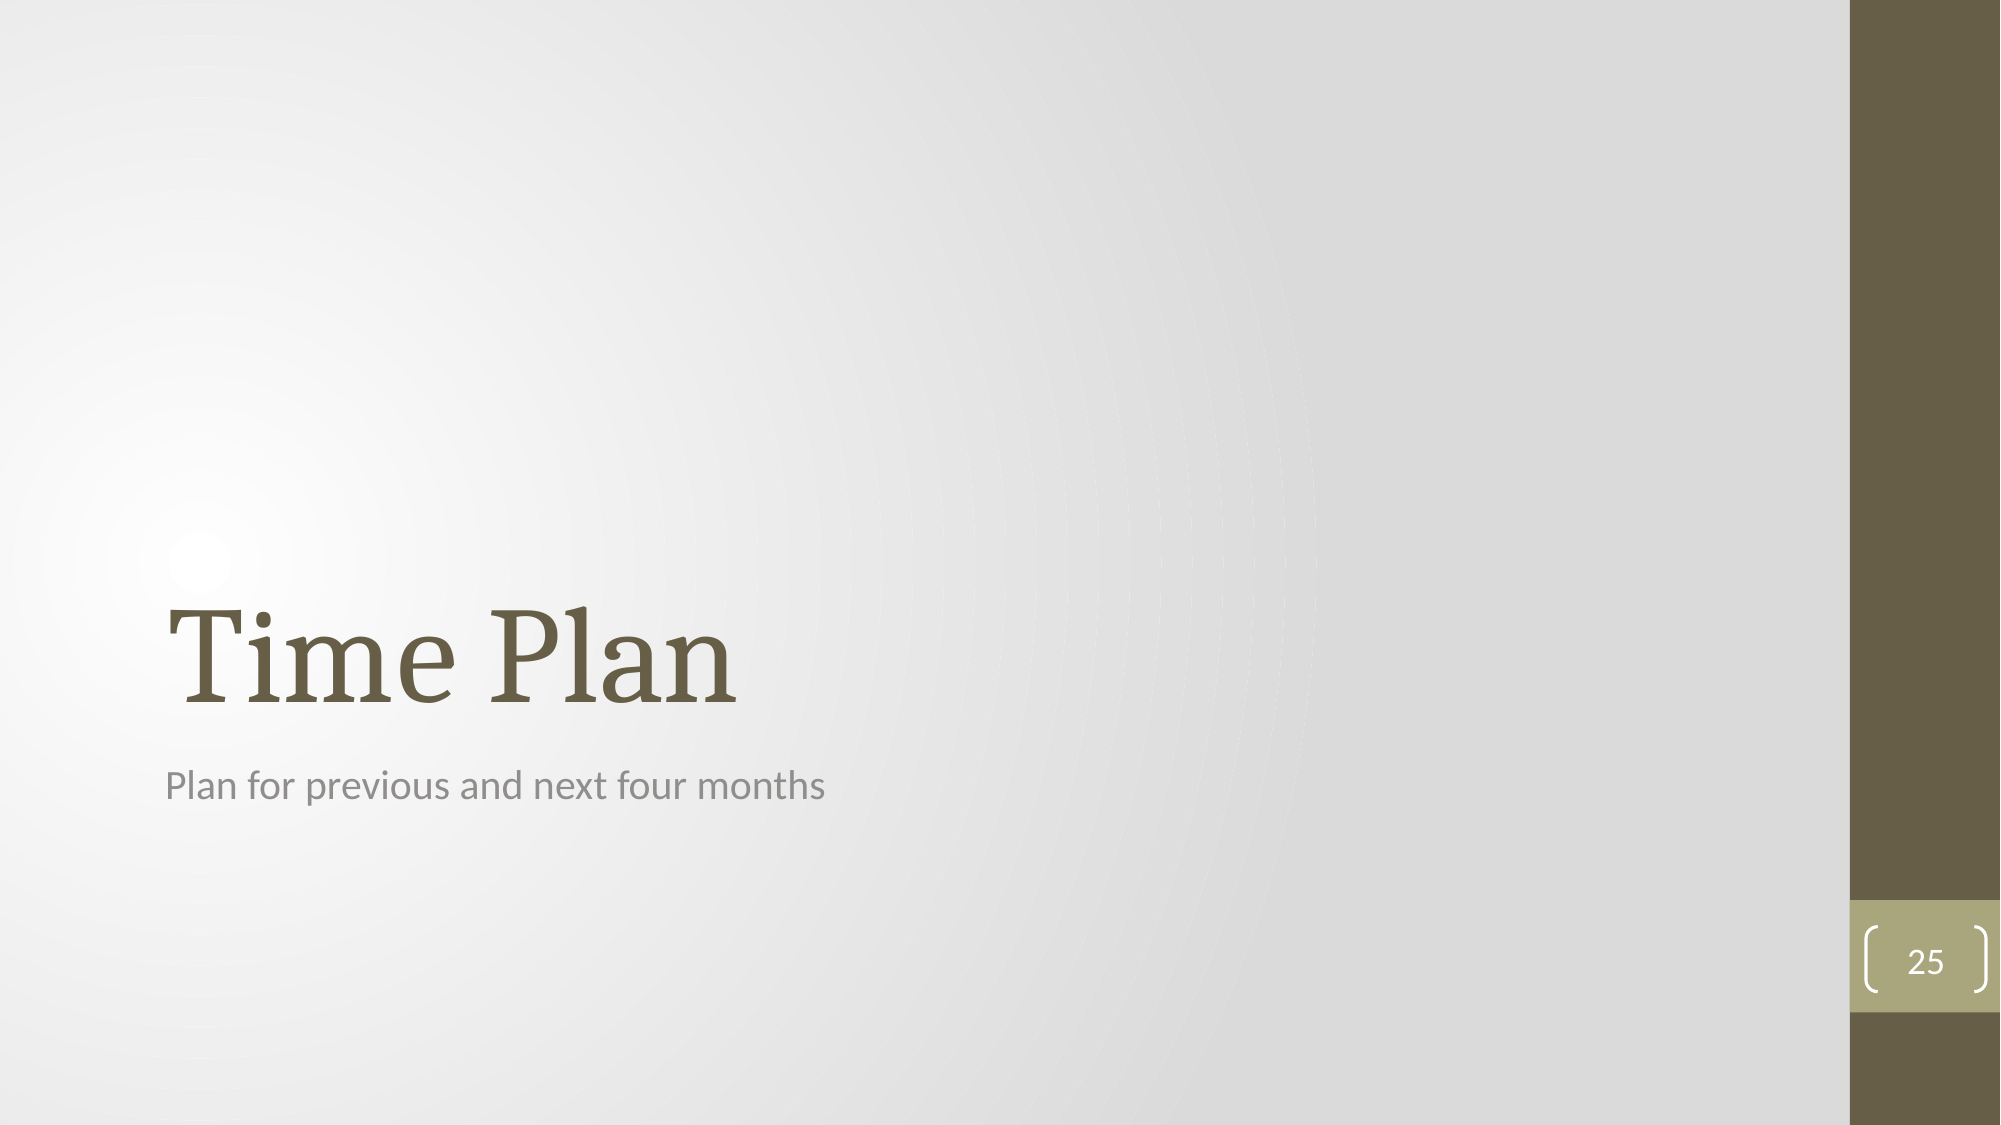

# Time Plan
Plan for previous and next four months
25